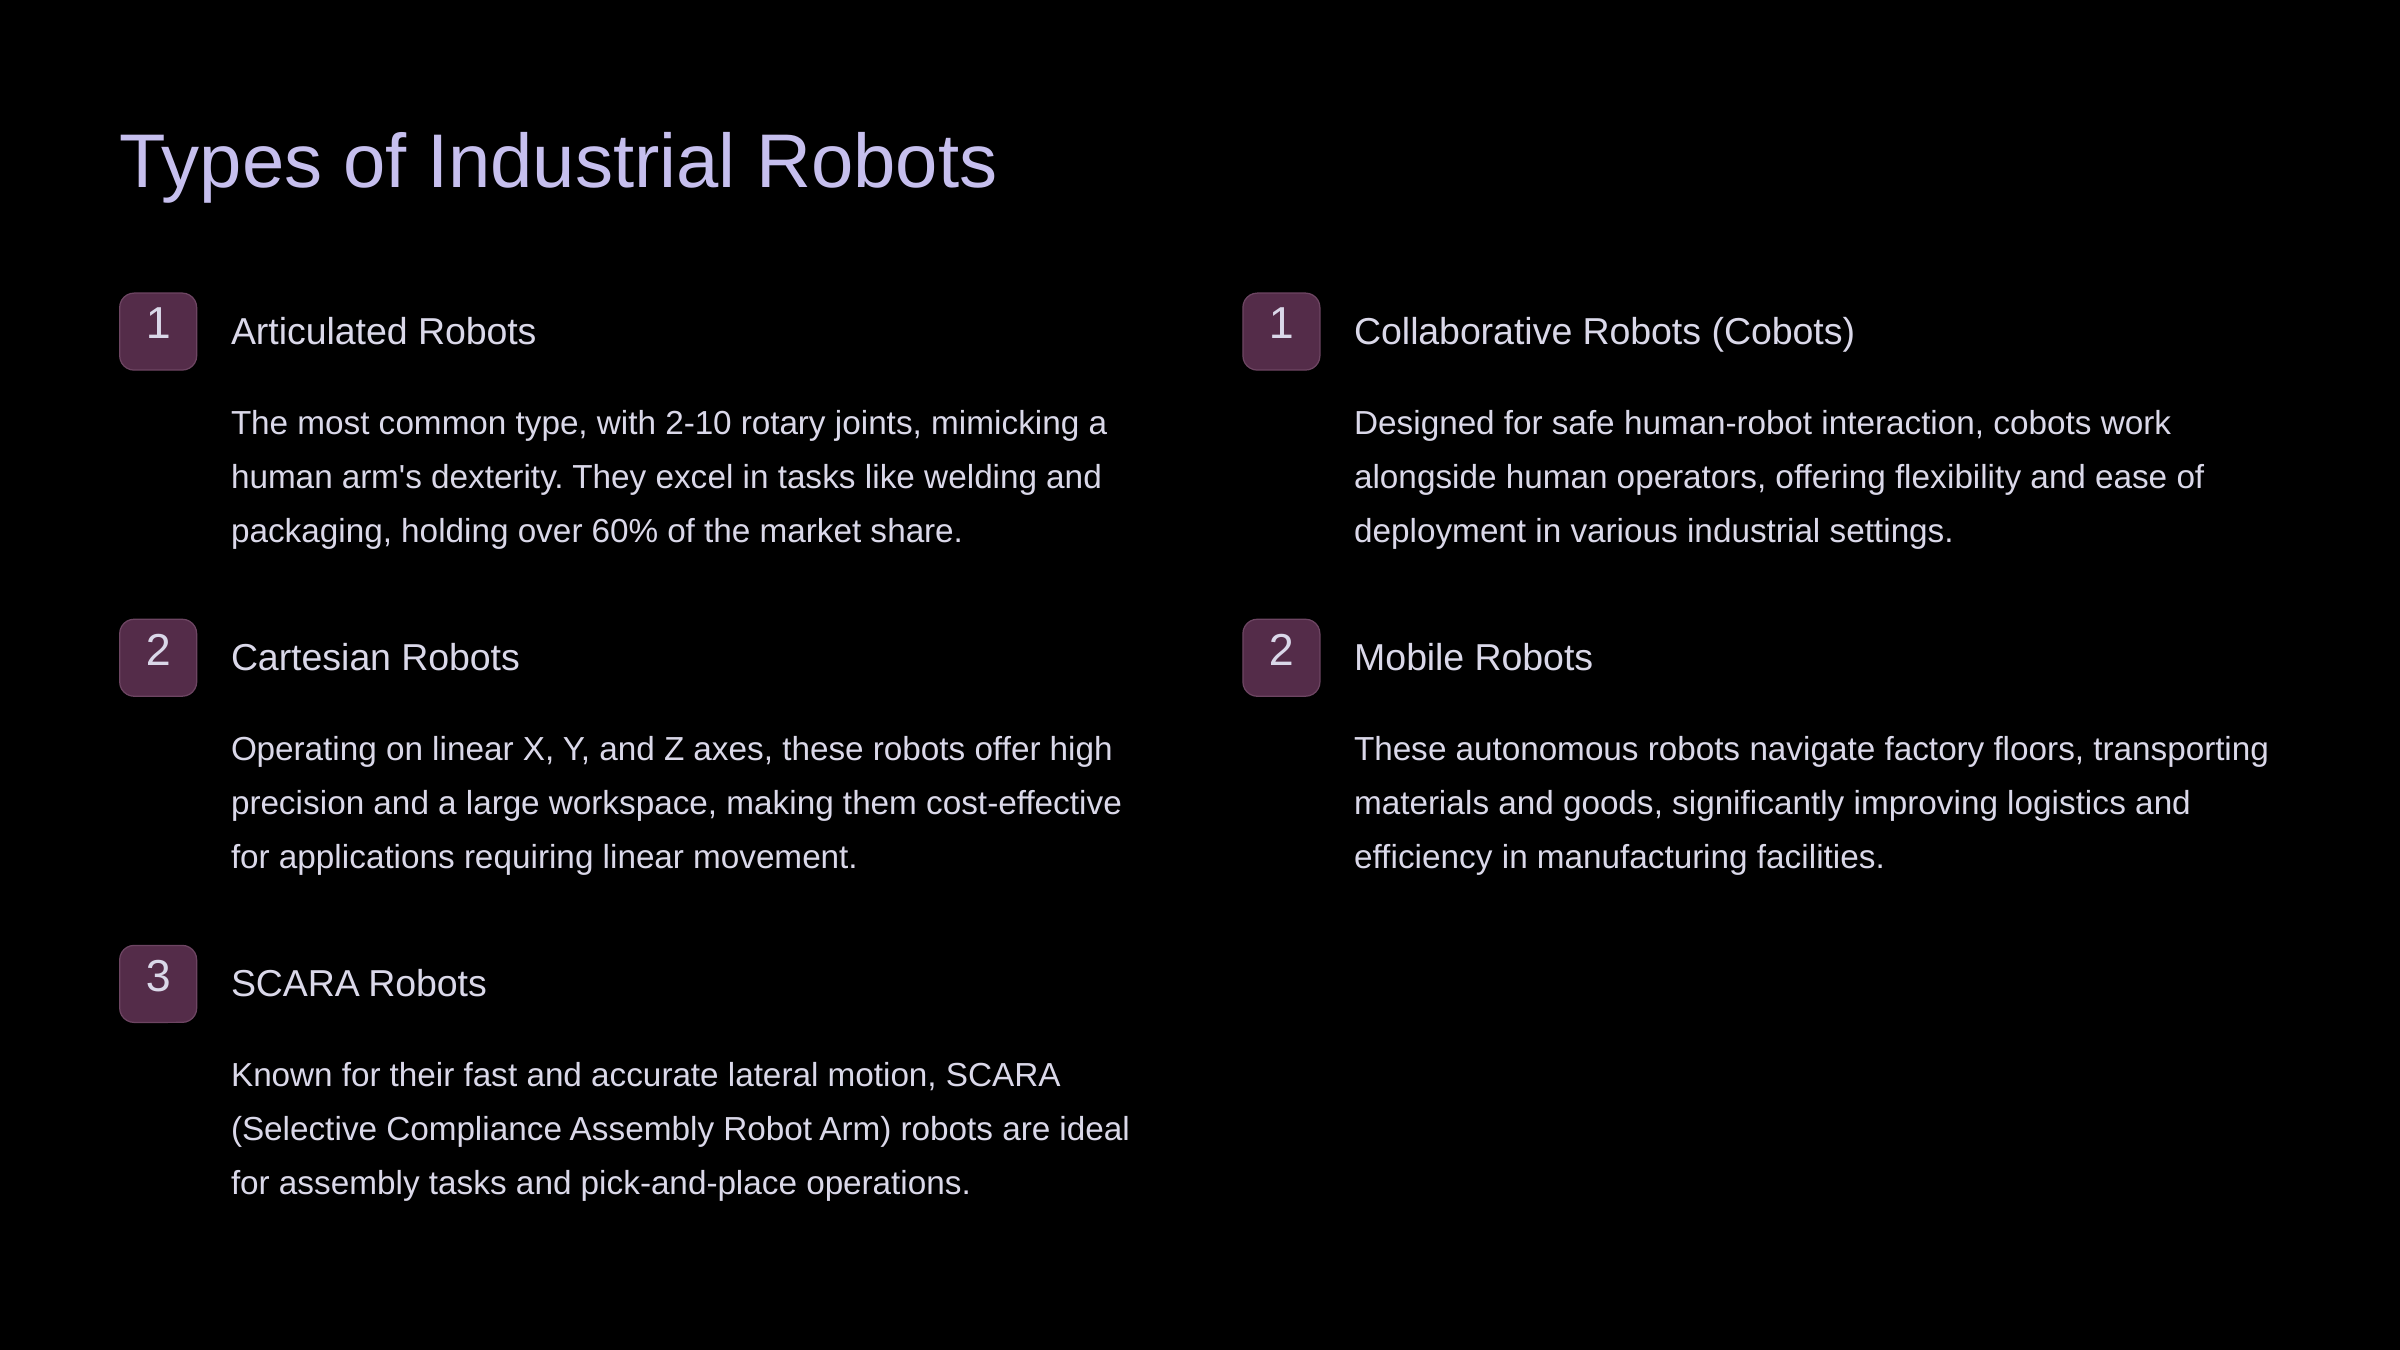

Types of Industrial Robots

1
1
Articulated Robots
Collaborative Robots (Cobots)
The most common type, with 2-10 rotary joints, mimicking a human arm's dexterity. They excel in tasks like welding and packaging, holding over 60% of the market share.
Designed for safe human-robot interaction, cobots work alongside human operators, offering flexibility and ease of deployment in various industrial settings.

2
2
Cartesian Robots
Mobile Robots
Operating on linear X, Y, and Z axes, these robots offer high precision and a large workspace, making them cost-effective for applications requiring linear movement.
These autonomous robots navigate factory floors, transporting materials and goods, significantly improving logistics and efficiency in manufacturing facilities.

3
SCARA Robots
Known for their fast and accurate lateral motion, SCARA (Selective Compliance Assembly Robot Arm) robots are ideal for assembly tasks and pick-and-place operations.